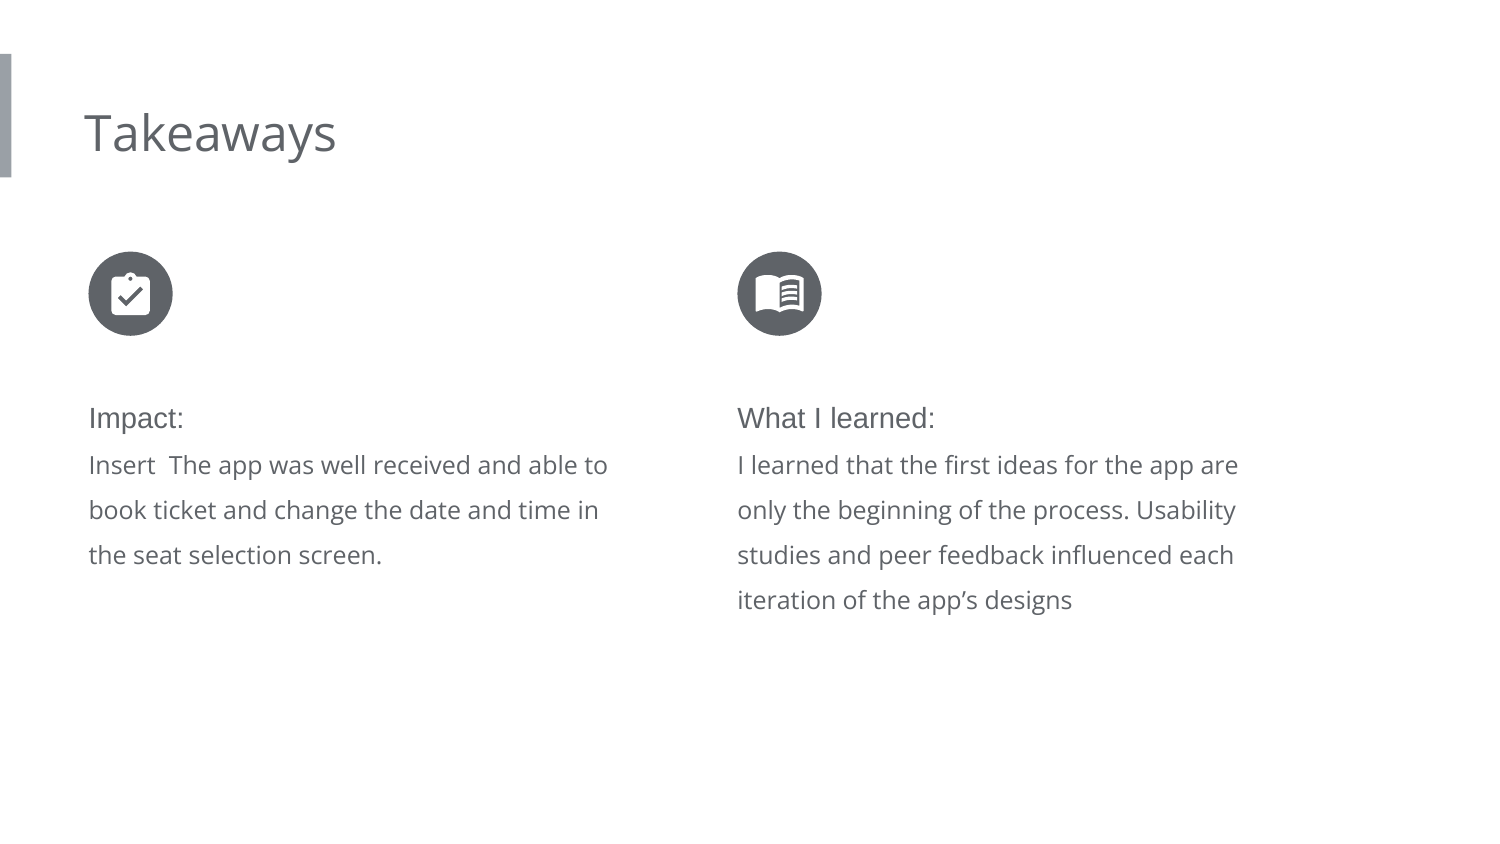

Takeaways

Impact:
Insert  The app was well received and able to book ticket and change the date and time in the seat selection screen.

What I learned:
I learned that the first ideas for the app are only the beginning of the process. Usability studies and peer feedback influenced each iteration of the app’s designs